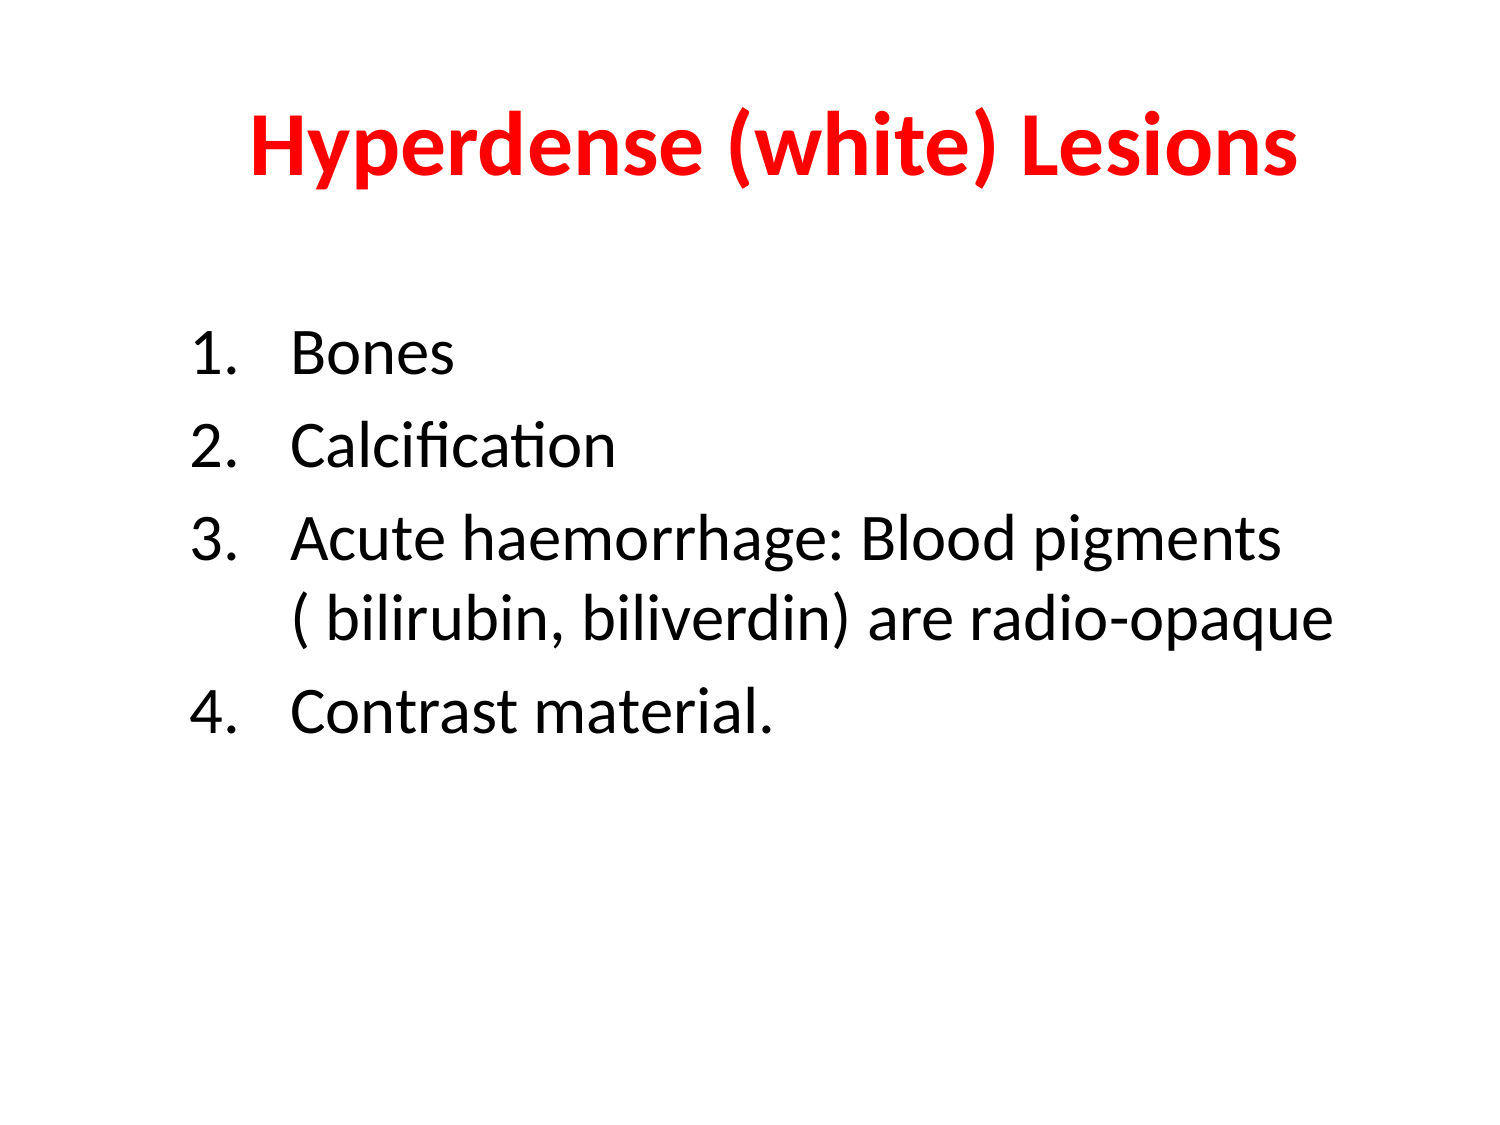

# Hyperdense (white) Lesions
Bones
Calcification
Acute haemorrhage: Blood pigments    ( bilirubin, biliverdin) are radio-opaque
Contrast material.